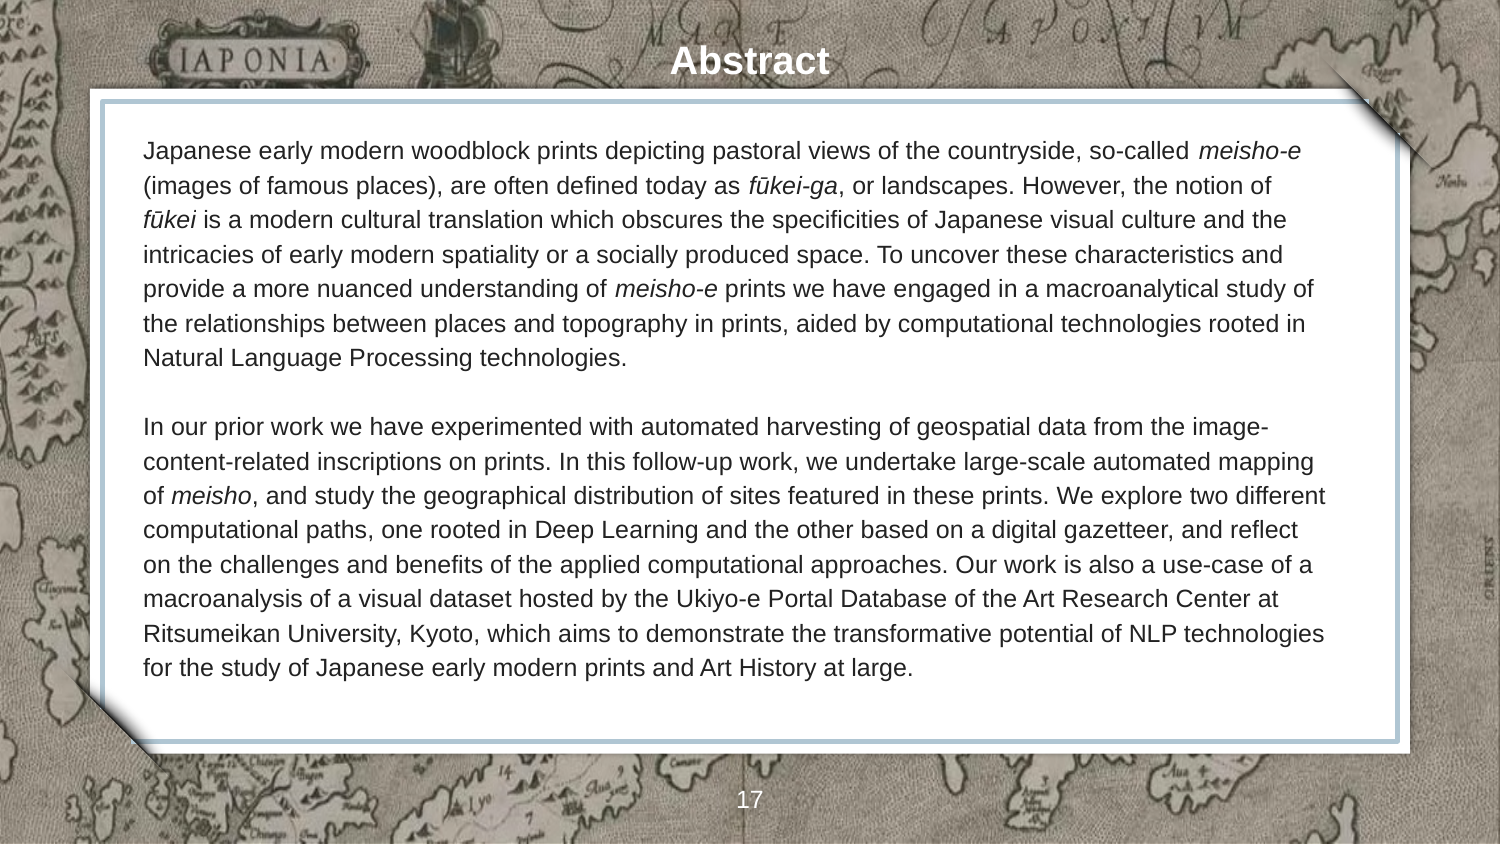

Abstract
Japanese early modern woodblock prints depicting pastoral views of the countryside, so-called meisho-e (images of famous places), are often defined today as fūkei-ga, or landscapes. However, the notion of fūkei is a modern cultural translation which obscures the specificities of Japanese visual culture and the intricacies of early modern spatiality or a socially produced space. To uncover these characteristics and provide a more nuanced understanding of meisho-e prints we have engaged in a macroanalytical study of the relationships between places and topography in prints, aided by computational technologies rooted in Natural Language Processing technologies.

In our prior work we have experimented with automated harvesting of geospatial data from the image-content-related inscriptions on prints. In this follow-up work, we undertake large-scale automated mapping of meisho, and study the geographical distribution of sites featured in these prints. We explore two different computational paths, one rooted in Deep Learning and the other based on a digital gazetteer, and reflect on the challenges and benefits of the applied computational approaches. Our work is also a use-case of a macroanalysis of a visual dataset hosted by the Ukiyo-e Portal Database of the Art Research Center at Ritsumeikan University, Kyoto, which aims to demonstrate the transformative potential of NLP technologies for the study of Japanese early modern prints and Art History at large.

17